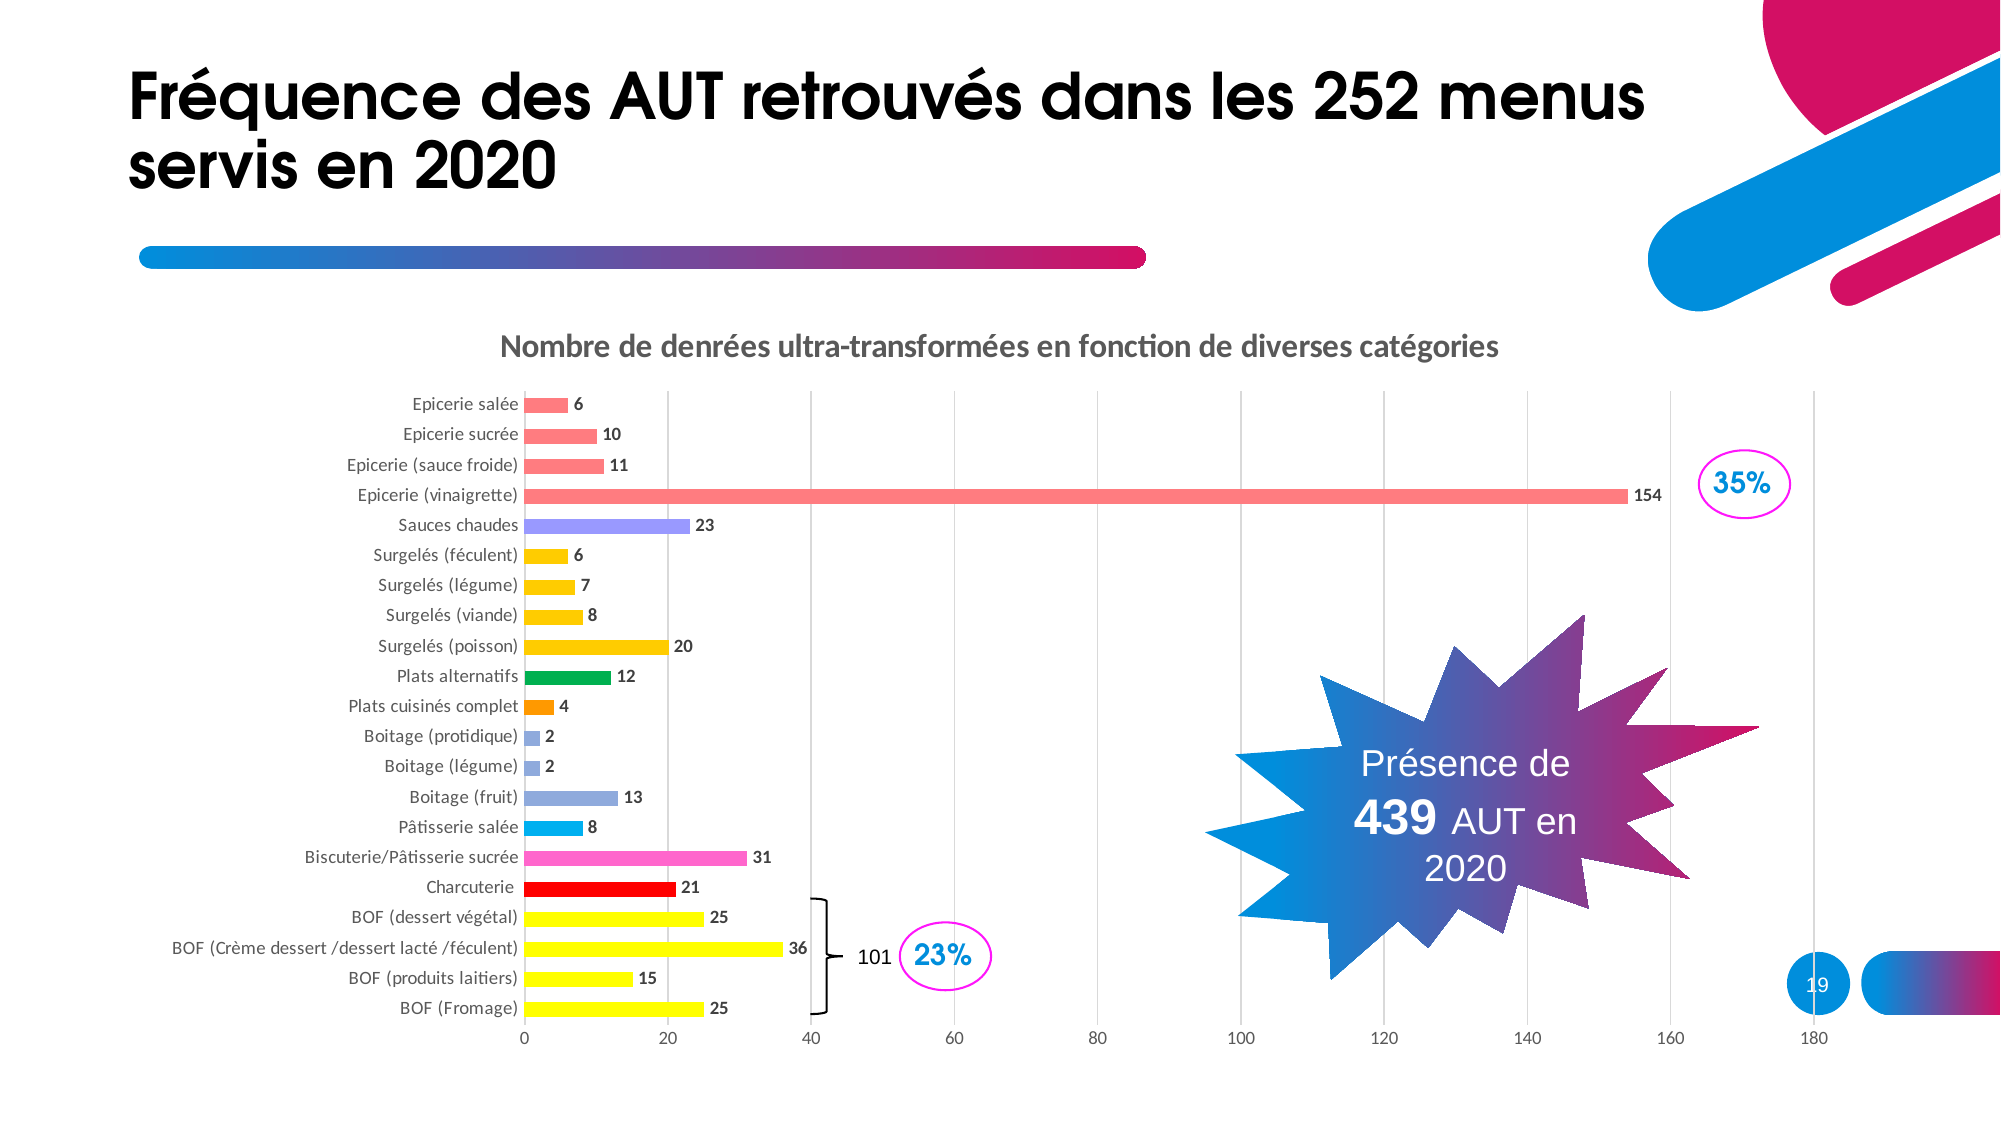

# Fréquence des AUT retrouvés dans les 252 menus servis en 2020

### Chart: Nombre de denrées ultra-transformées en fonction de diverses catégories

| Category |  |
|---|---|
| BOF (Fromage) | 25.0 |
| BOF (produits laitiers) | 15.0 |
| BOF (Crème dessert /dessert lacté /féculent) | 36.0 |
| BOF (dessert végétal) | 25.0 |
| Charcuterie  | 21.0 |
| Biscuterie/Pâtisserie sucrée | 31.0 |
| Pâtisserie salée | 8.0 |
| Boitage (fruit) | 13.0 |
| Boitage (légume) | 2.0 |
| Boitage (protidique) | 2.0 |
| Plats cuisinés complet | 4.0 |
| Plats alternatifs | 12.0 |
| Surgelés (poisson) | 20.0 |
| Surgelés (viande) | 8.0 |
| Surgelés (légume) | 7.0 |
| Surgelés (féculent) | 6.0 |
| Sauces chaudes | 23.0 |
| Epicerie (vinaigrette) | 154.0 |
| Epicerie (sauce froide) | 11.0 |
| Epicerie sucrée | 10.0 |
| Epicerie salée | 6.0 |
35%

Présence de 439 AUT en 2020

23%
101
19